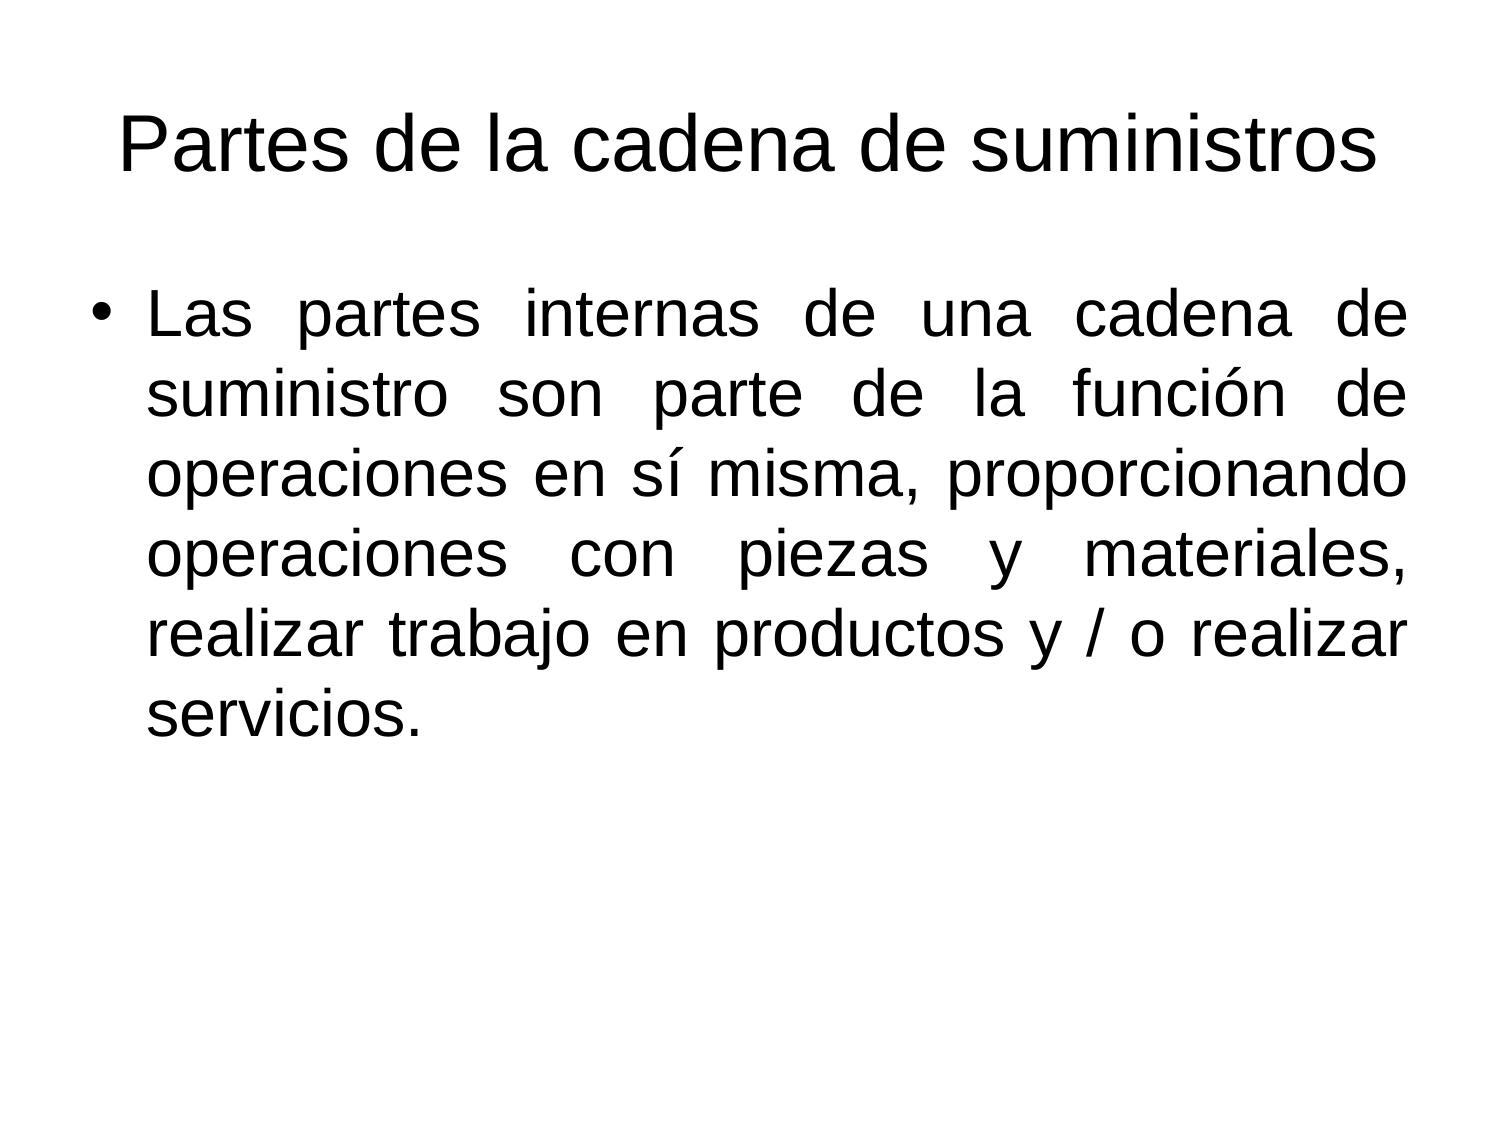

# Partes de la cadena de suministros
Las partes internas de una cadena de suministro son parte de la función de operaciones en sí misma, proporcionando operaciones con piezas y materiales, realizar trabajo en productos y / o realizar servicios.